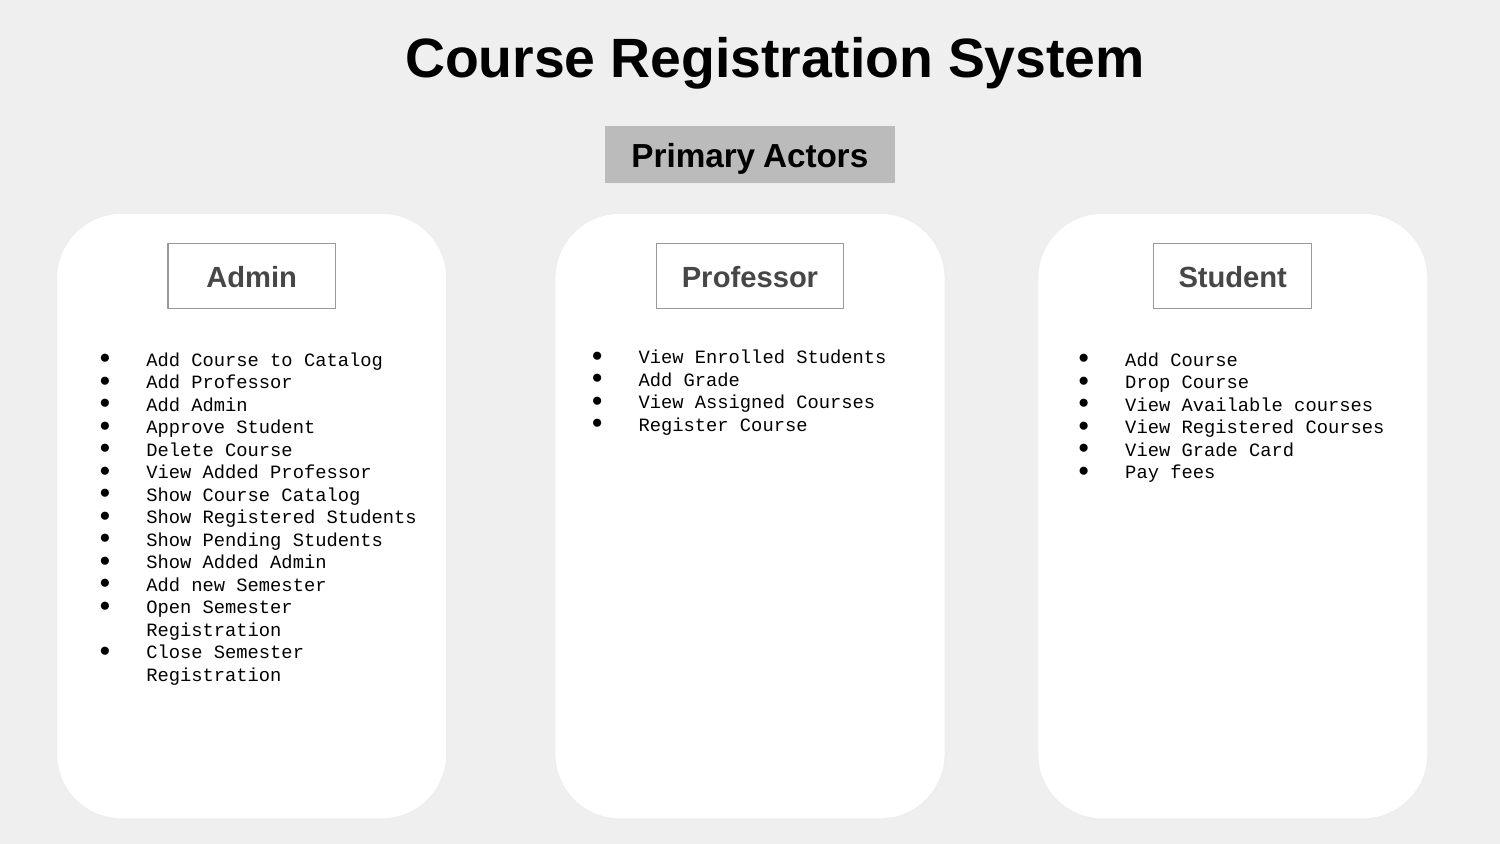

Course Registration System

Primary Actors

Admin
Professor
Student
View Enrolled Students
Add Grade
View Assigned Courses
Register Course
Add Course to Catalog
Add Professor
Add Admin
Approve Student
Delete Course
View Added Professor
Show Course Catalog
Show Registered Students
Show Pending Students
Show Added Admin
Add new Semester
Open Semester Registration
Close Semester Registration
Add Course
Drop Course
View Available courses
View Registered Courses
View Grade Card
Pay fees